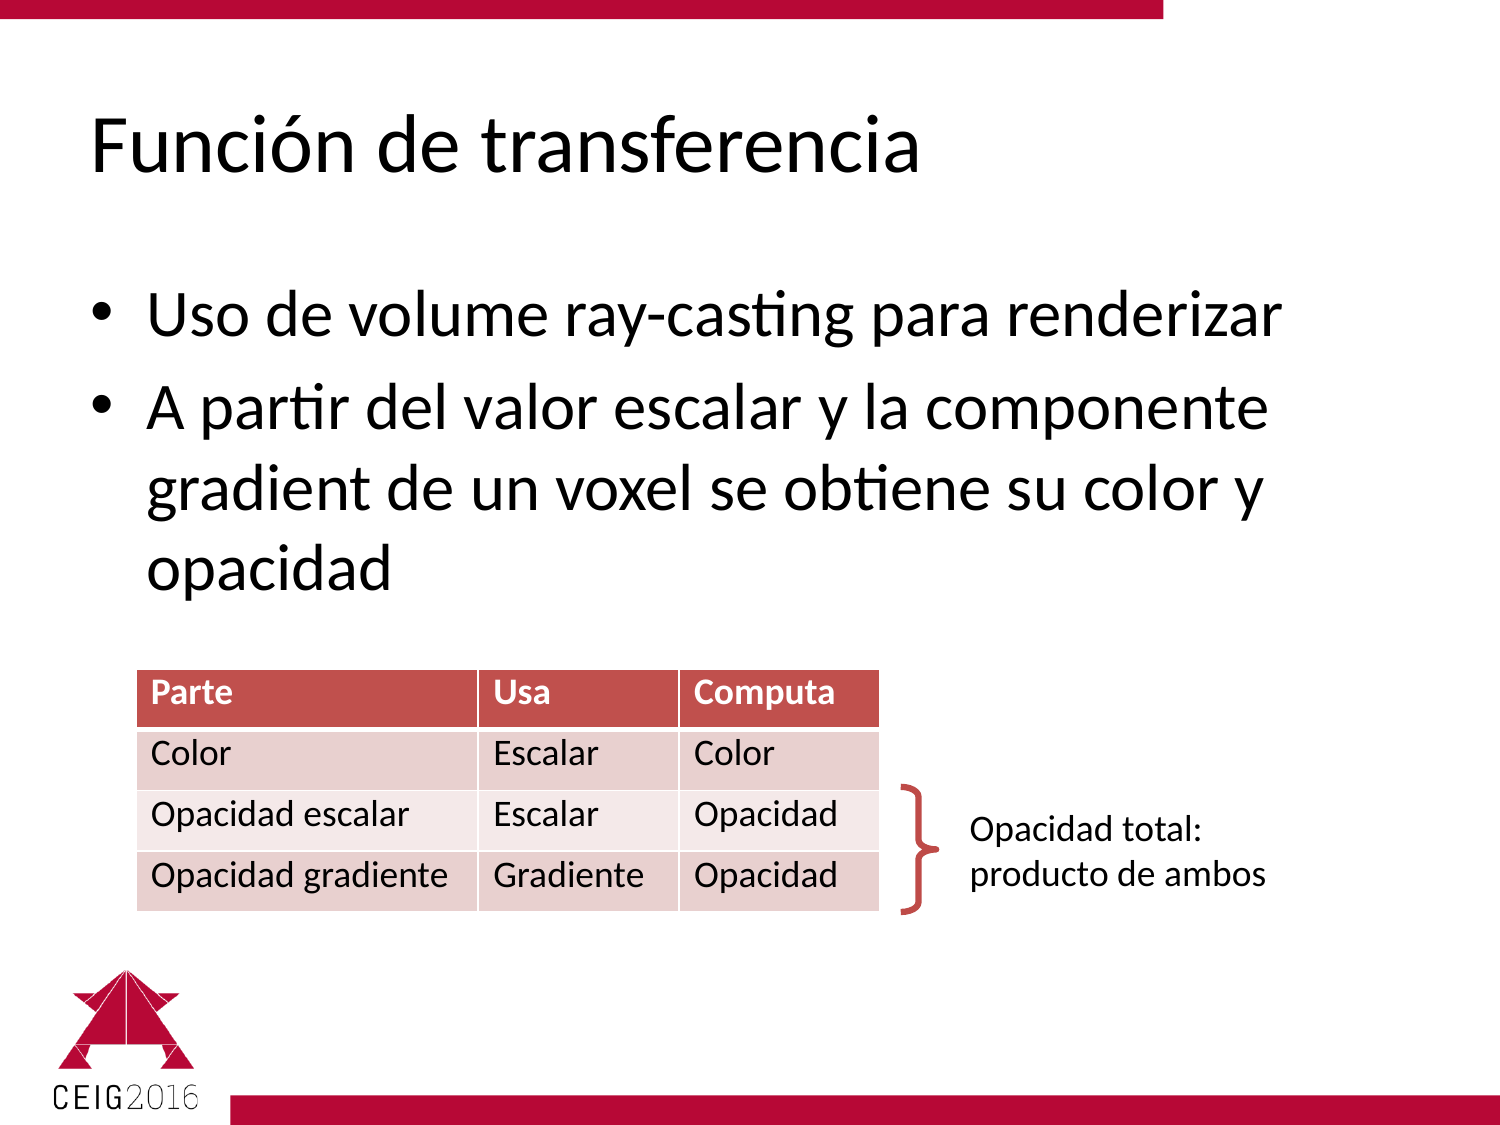

# Función de transferencia
Uso de volume ray-casting para renderizar
A partir del valor escalar y la componente gradient de un voxel se obtiene su color y opacidad
| Parte | Usa | Computa |
| --- | --- | --- |
| Color | Escalar | Color |
| Opacidad escalar | Escalar | Opacidad |
| Opacidad gradiente | Gradiente | Opacidad |

Opacidad total: producto de ambos